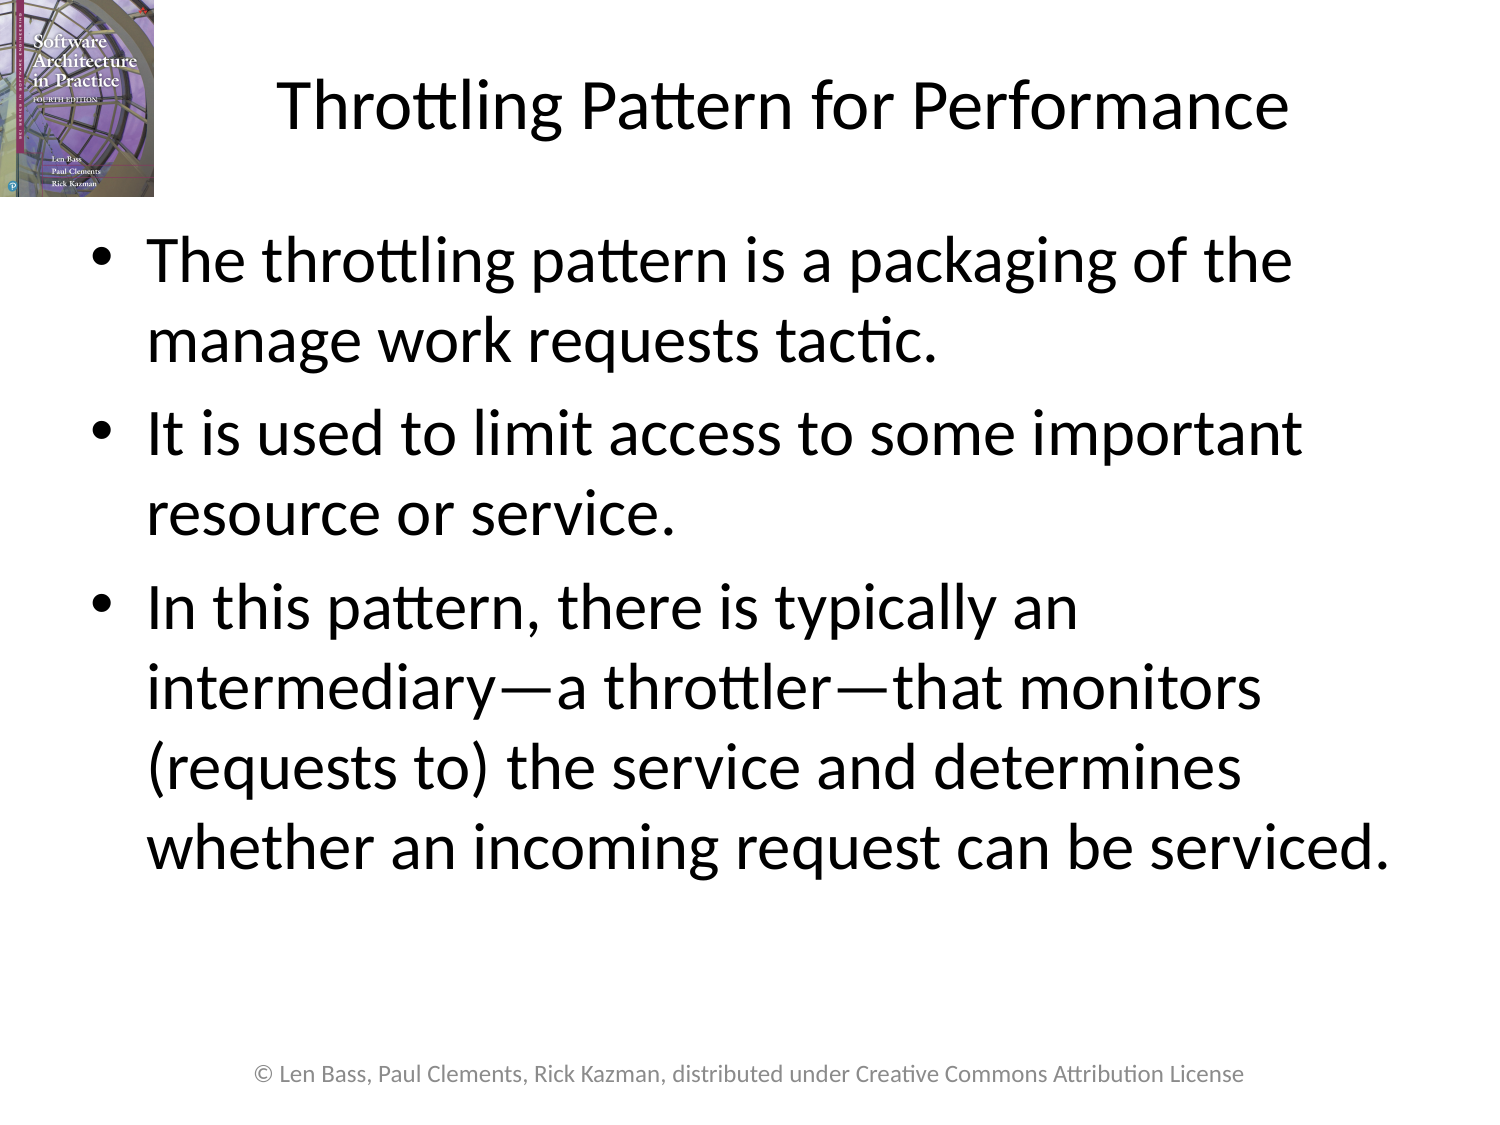

# Throttling Pattern for Performance
The throttling pattern is a packaging of the manage work requests tactic.
It is used to limit access to some important resource or service.
In this pattern, there is typically an intermediary—a throttler—that monitors (requests to) the service and determines whether an incoming request can be serviced.
© Len Bass, Paul Clements, Rick Kazman, distributed under Creative Commons Attribution License